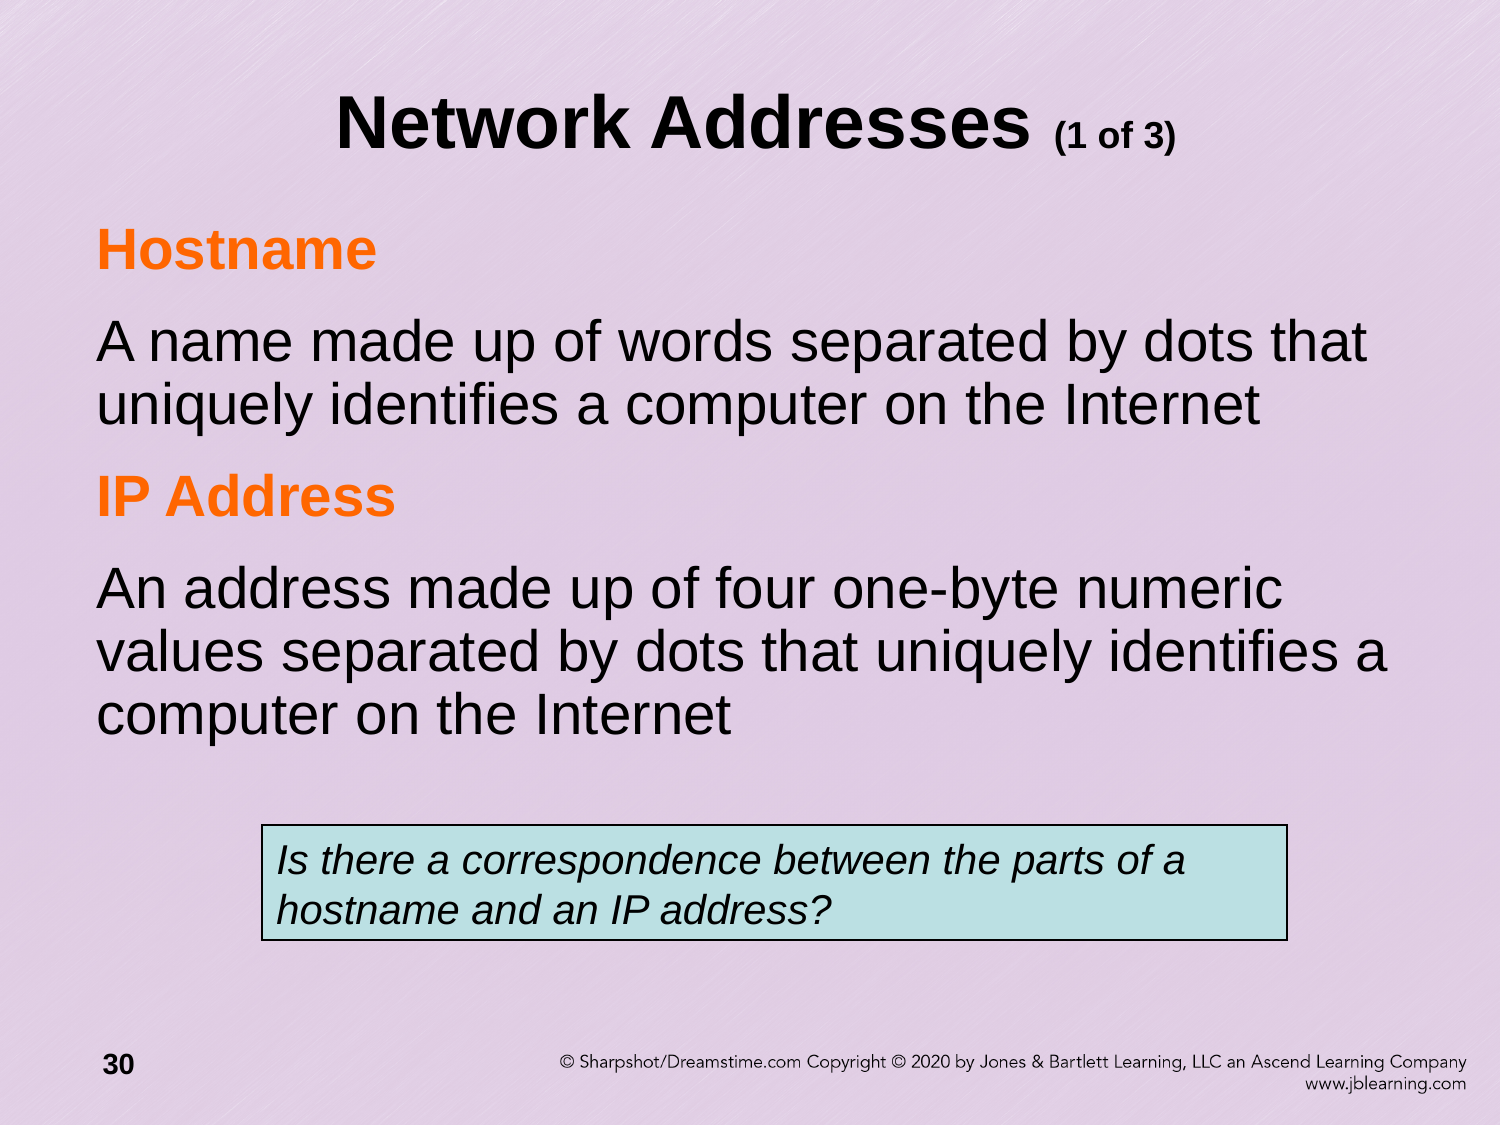

# Network Addresses (1 of 3)
Hostname
A name made up of words separated by dots that uniquely identifies a computer on the Internet
IP Address
An address made up of four one-byte numeric values separated by dots that uniquely identifies a computer on the Internet
Is there a correspondence between the parts of a hostname and an IP address?
30